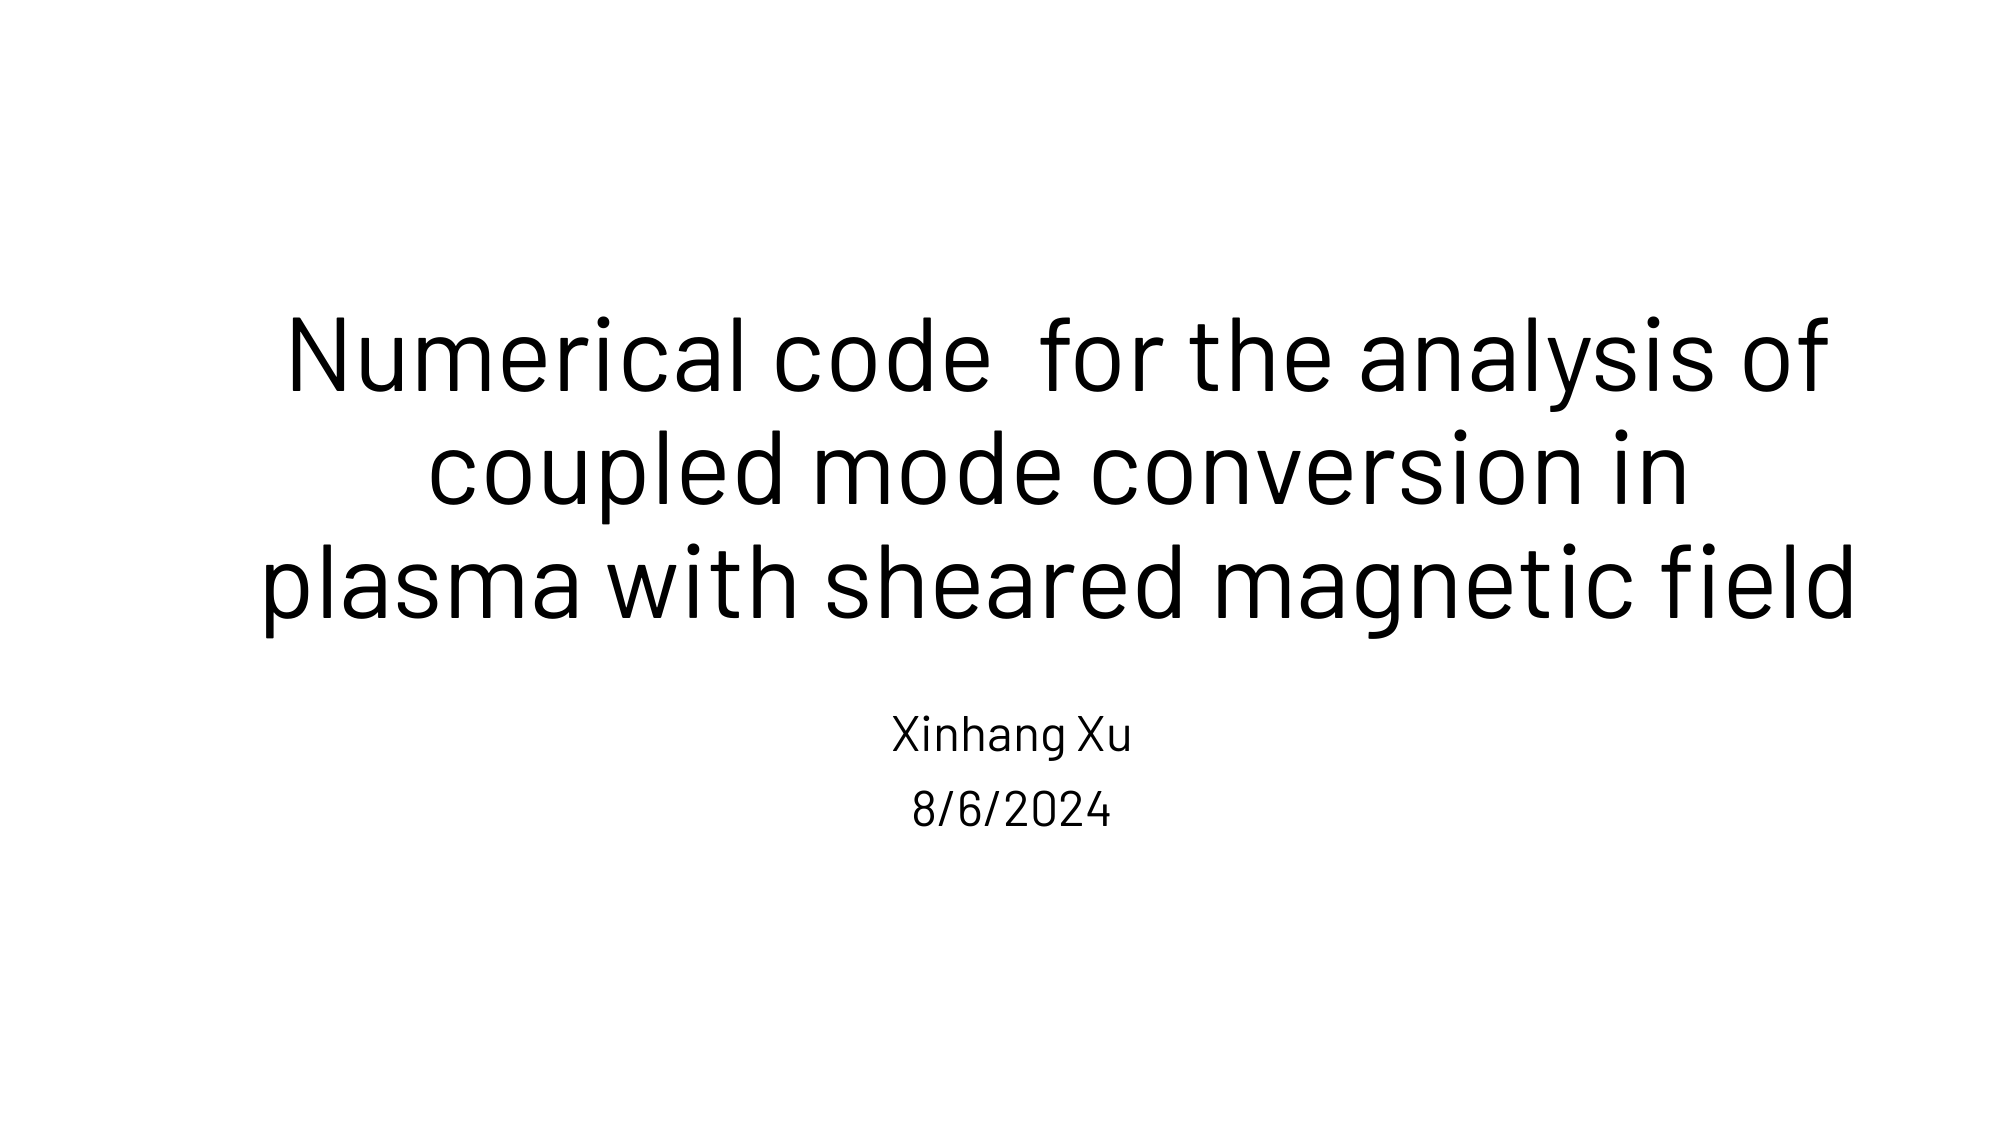

# Numerical code  for the analysis of coupled mode conversion in plasma with sheared magnetic field
Xinhang Xu
8/6/2024